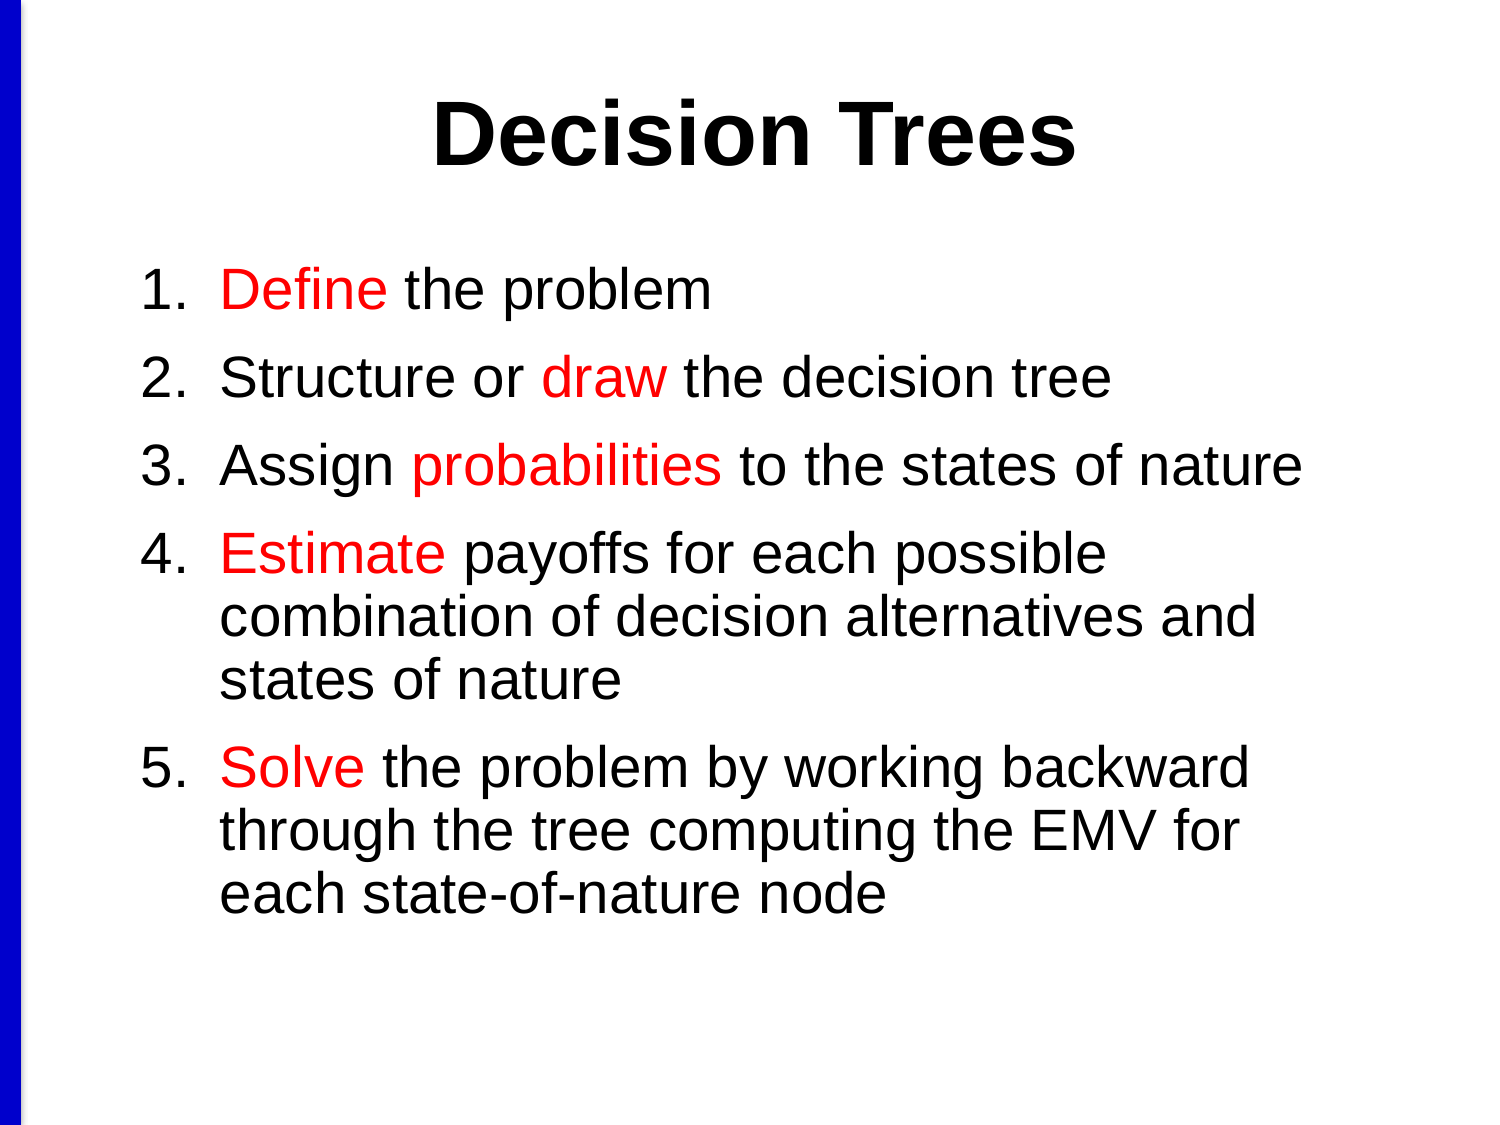

# Decision Trees
Define the problem
Structure or draw the decision tree
Assign probabilities to the states of nature
Estimate payoffs for each possible combination of decision alternatives and states of nature
Solve the problem by working backward through the tree computing the EMV for each state-of-nature node